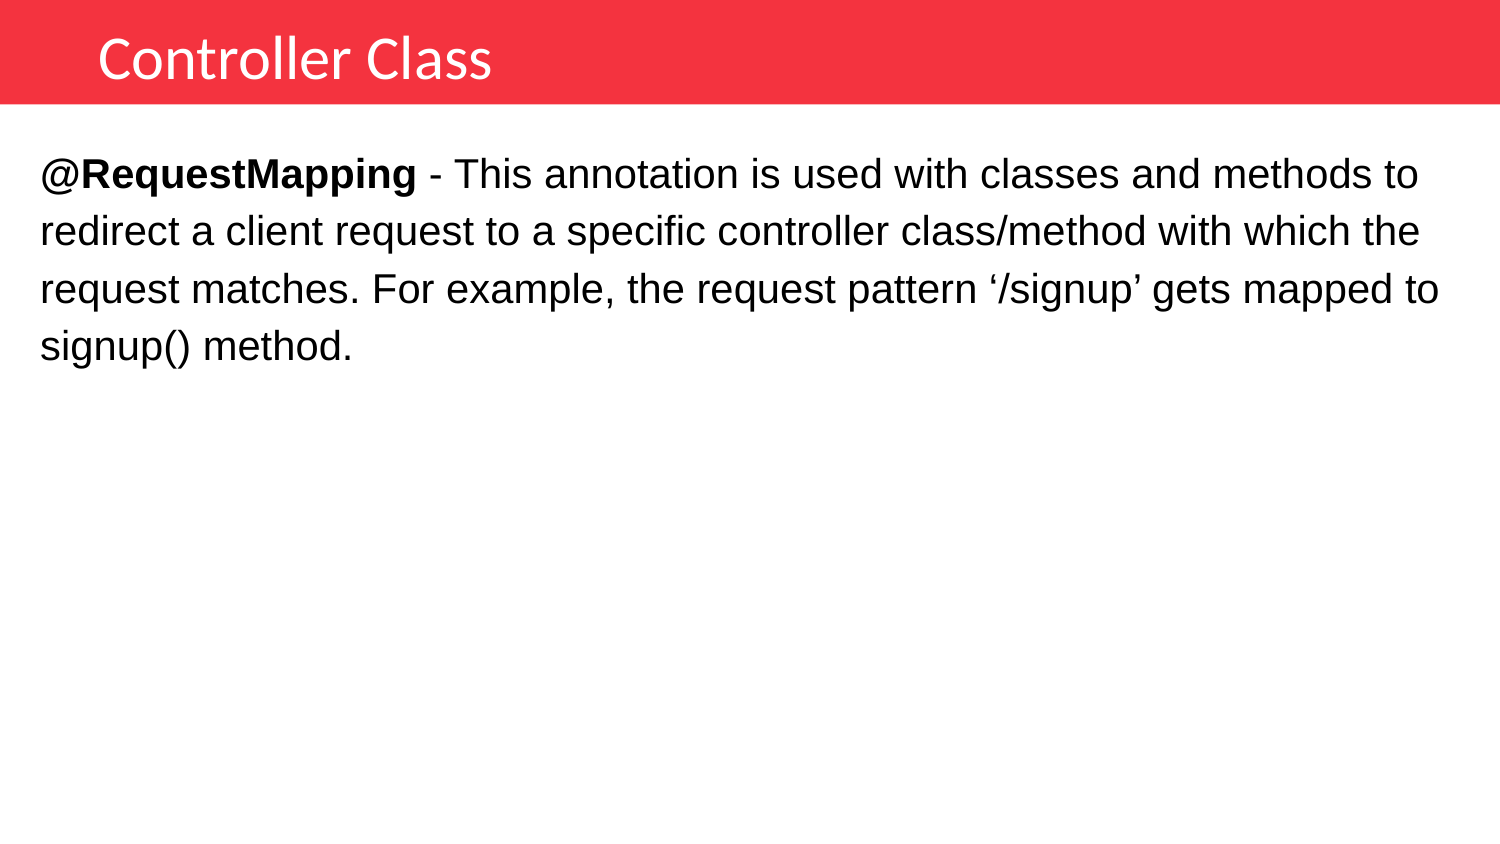

Controller Class

@RequestMapping - This annotation is used with classes and methods to redirect a client request to a specific controller class/method with which the request matches. For example, the request pattern ‘/signup’ gets mapped to signup() method.